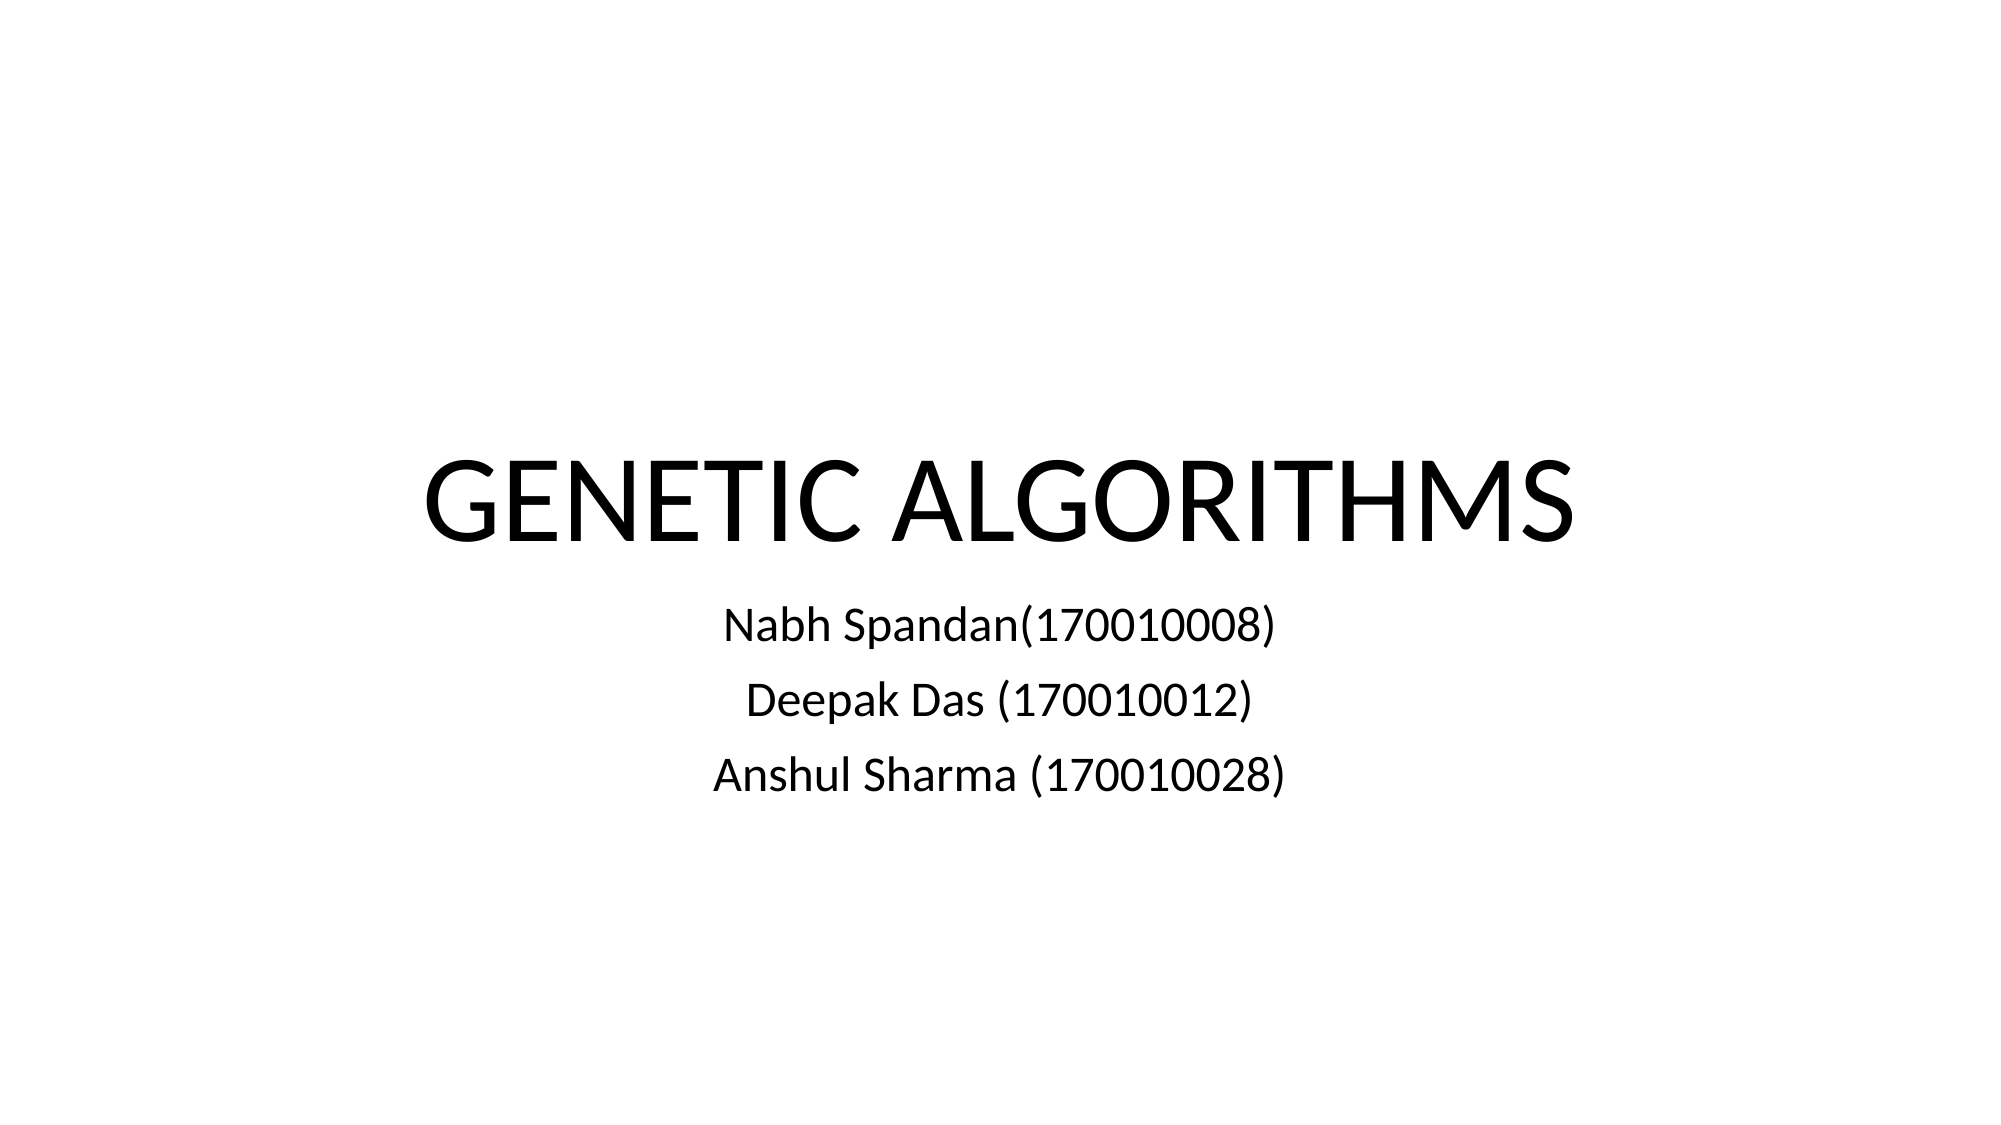

# GENETIC ALGORITHMS
Nabh Spandan(170010008)
Deepak Das (170010012)
Anshul Sharma (170010028)